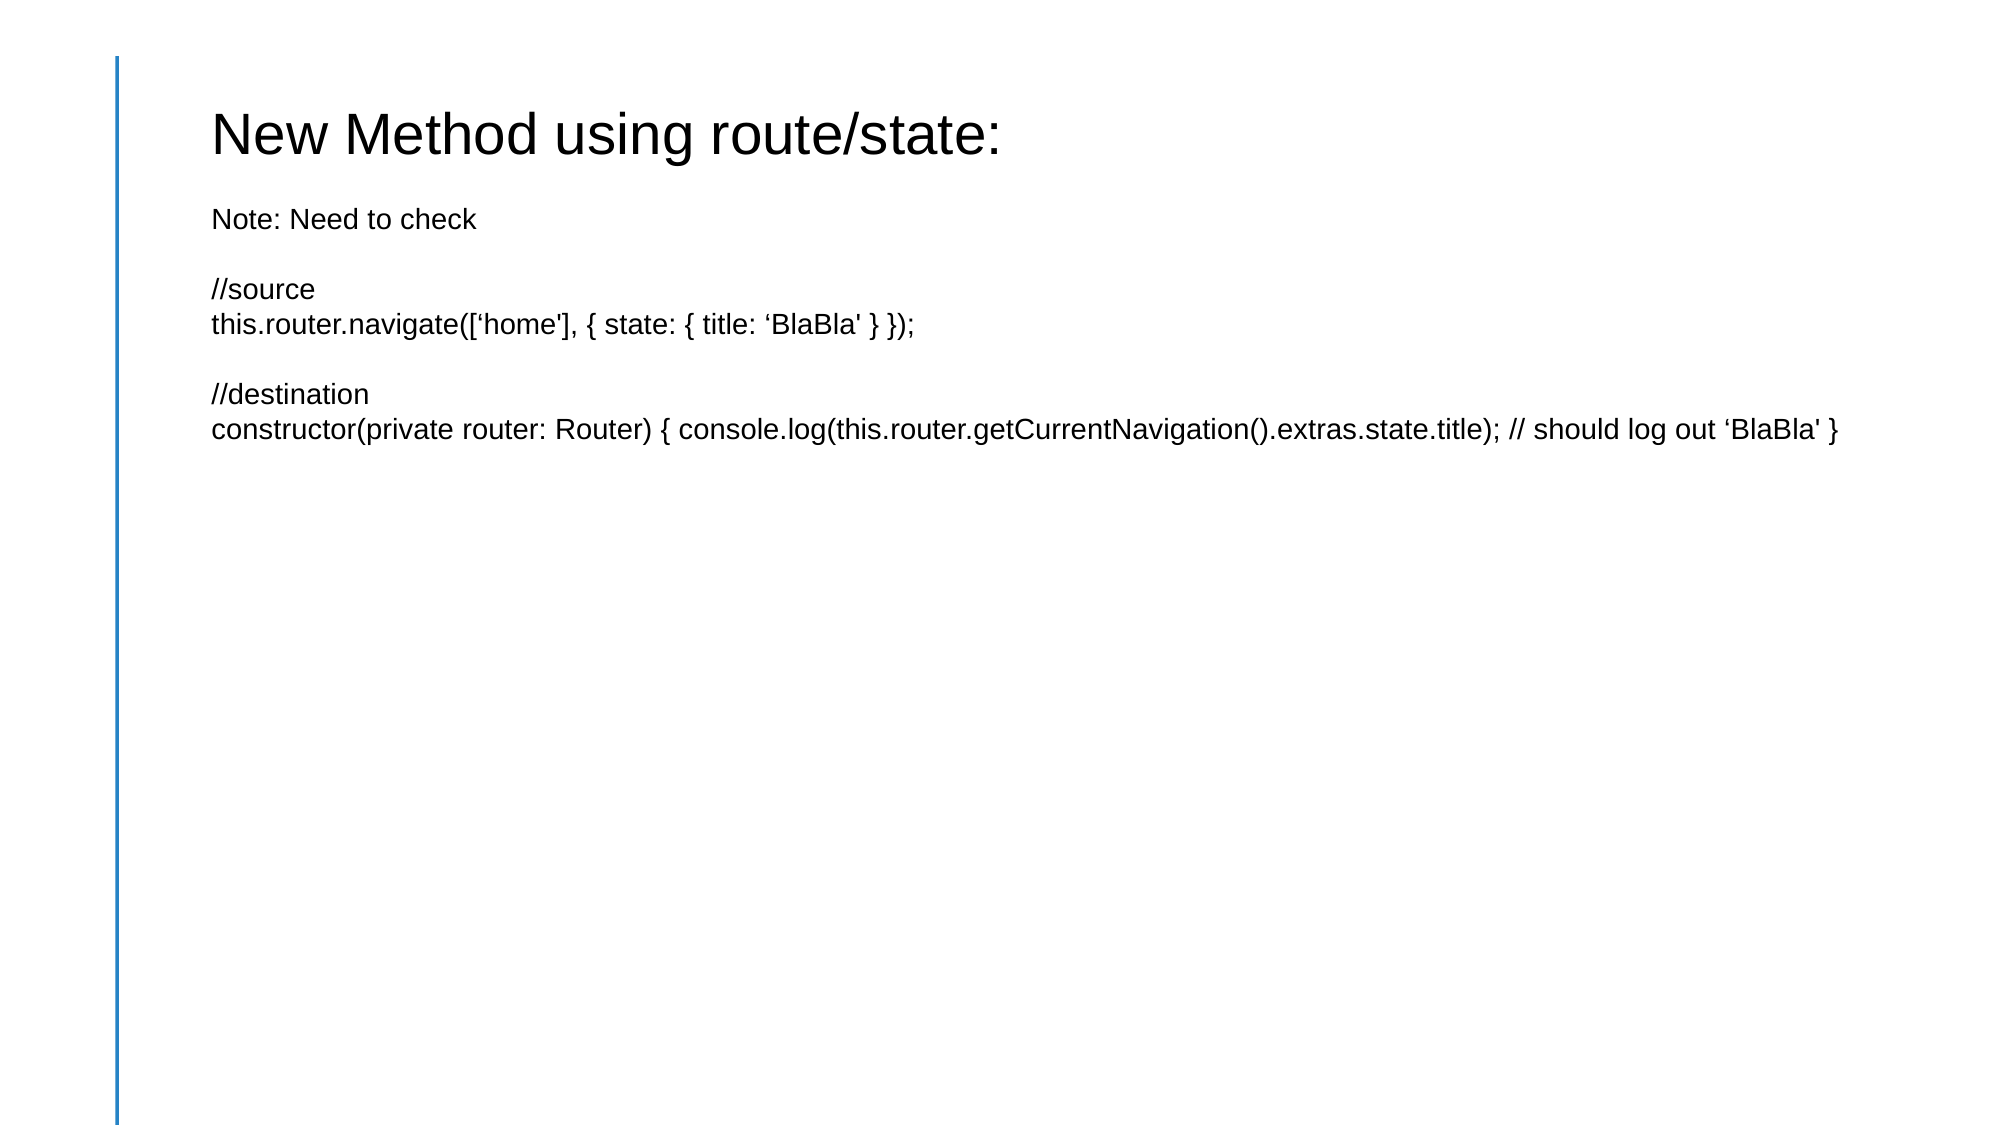

New Method using route/state:

Note: Need to check

//source
this.router.navigate([‘home'], { state: { title: ‘BlaBla' } });

//destination
constructor(private router: Router) { console.log(this.router.getCurrentNavigation().extras.state.title); // should log out ‘BlaBla' }